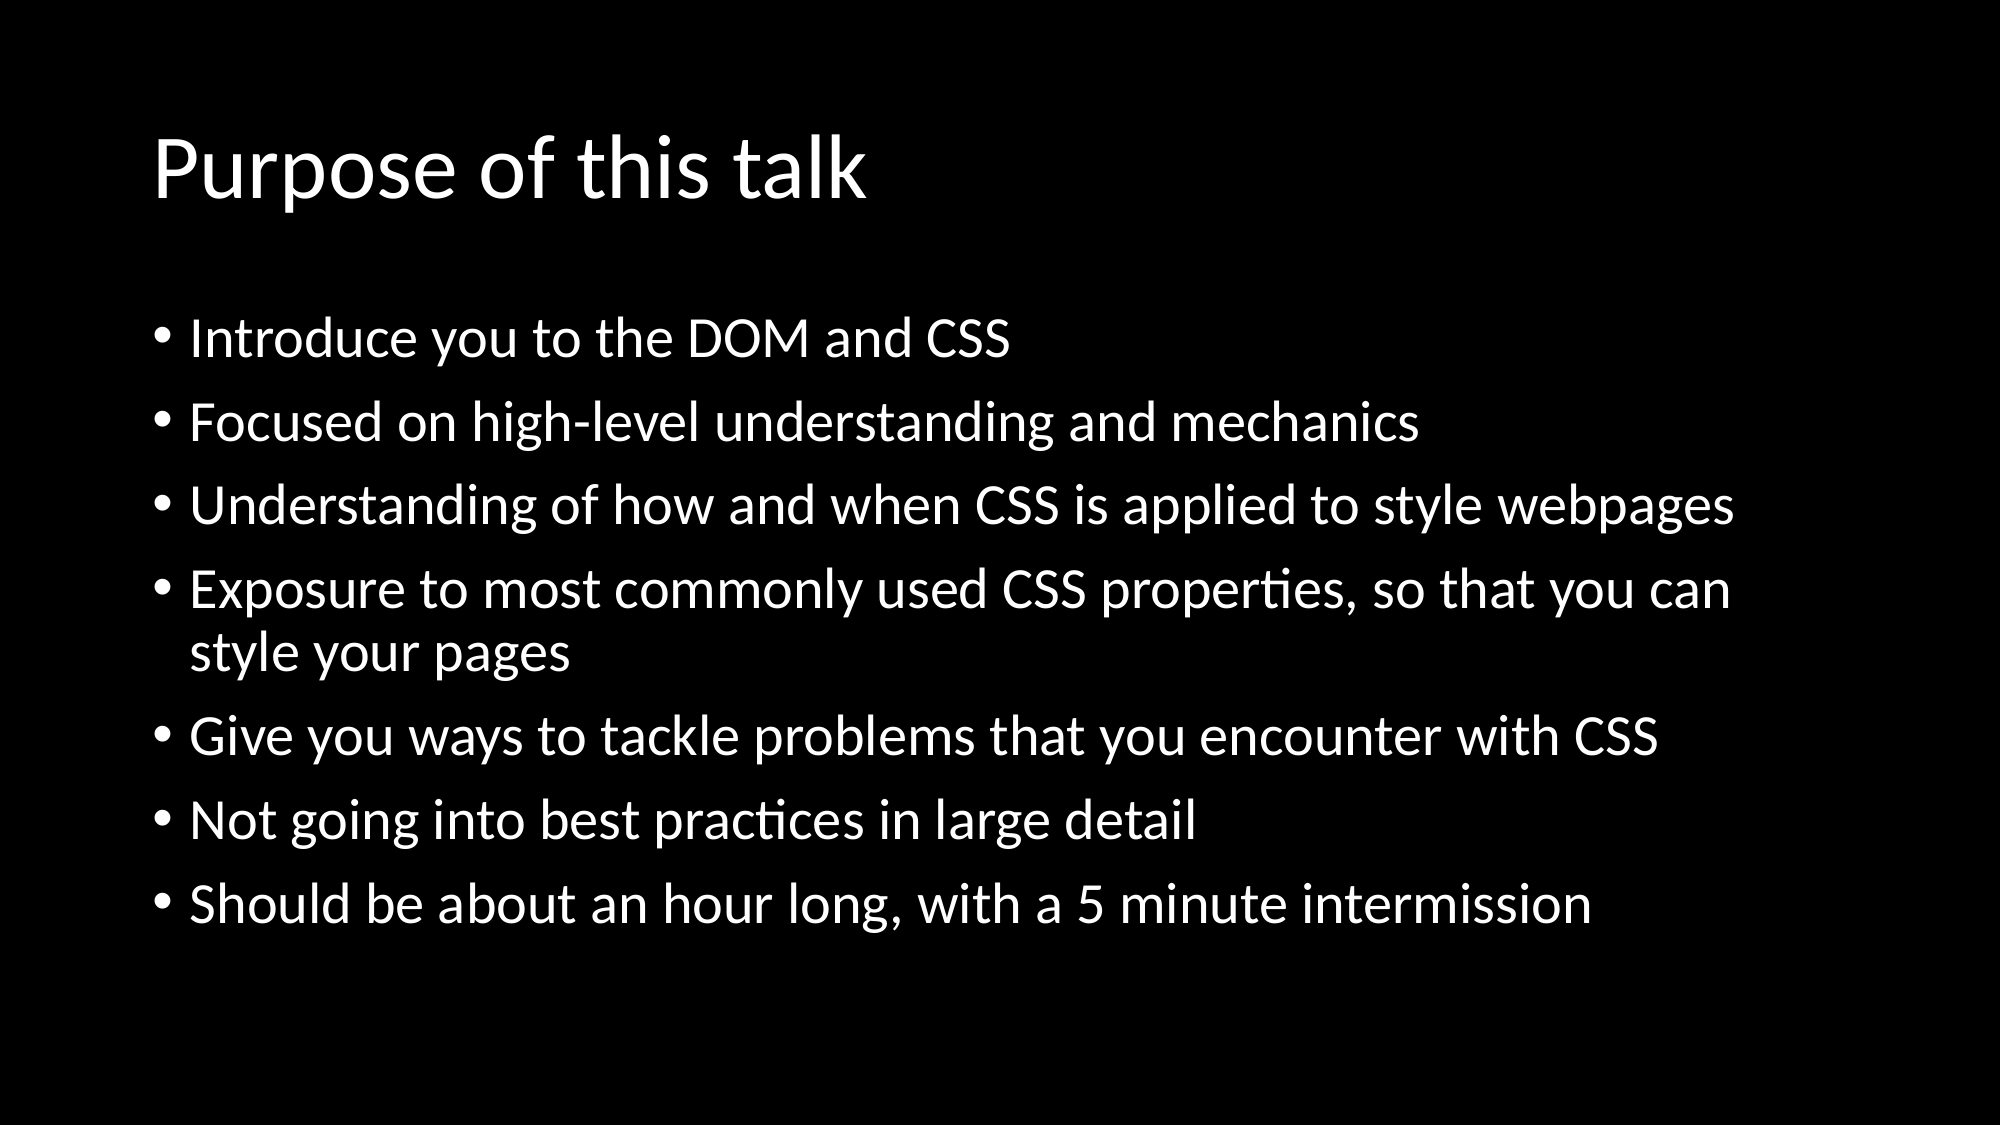

# Purpose of this talk
Introduce you to the DOM and CSS
Focused on high-level understanding and mechanics
Understanding of how and when CSS is applied to style webpages
Exposure to most commonly used CSS properties, so that you can style your pages
Give you ways to tackle problems that you encounter with CSS
Not going into best practices in large detail
Should be about an hour long, with a 5 minute intermission